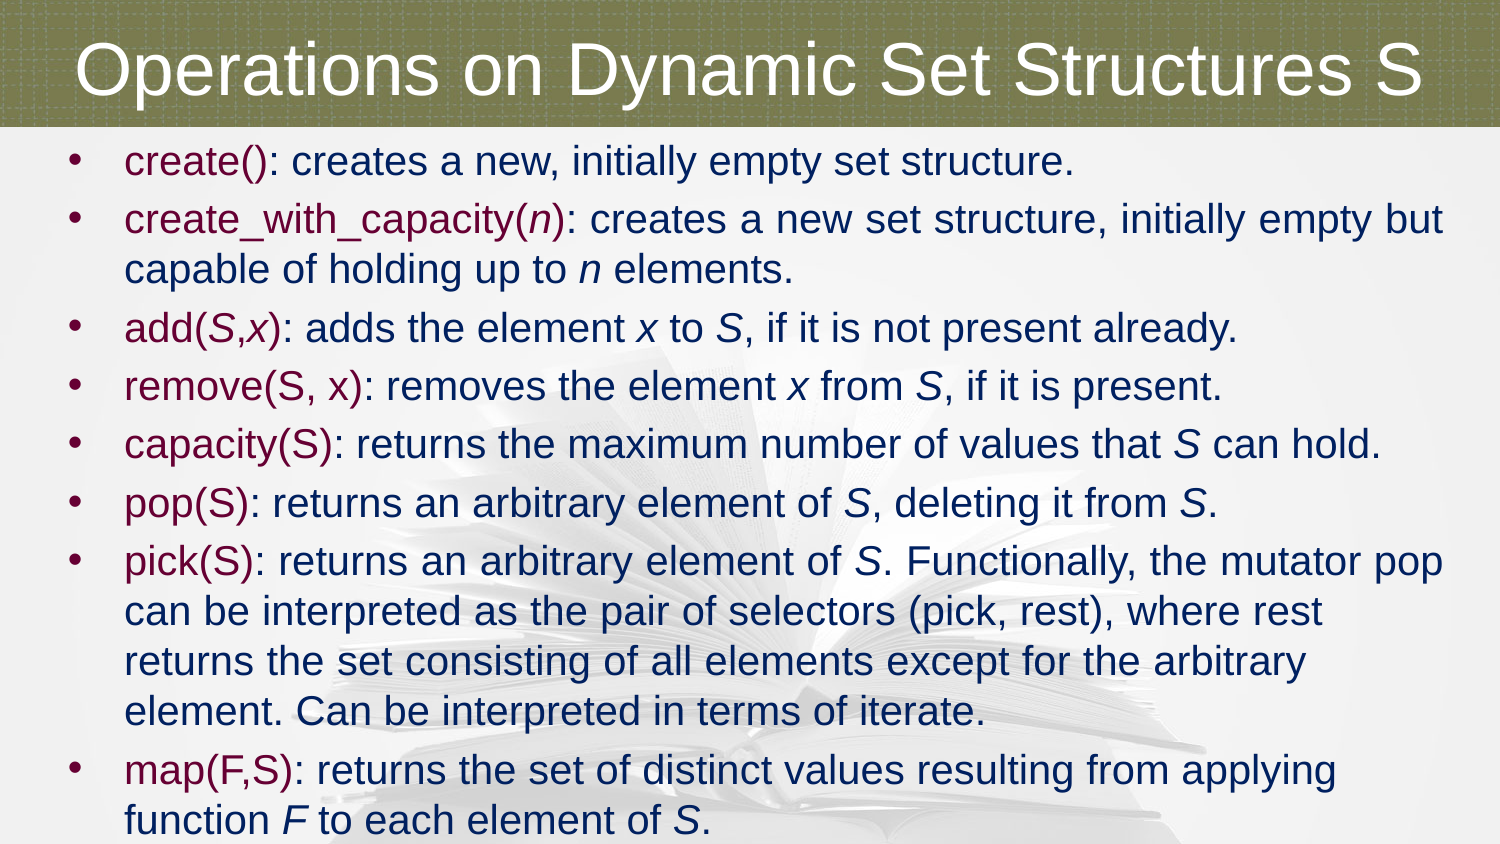

Operations on Dynamic Set Structures S
create(): creates a new, initially empty set structure.
create_with_capacity(n): creates a new set structure, initially empty but capable of holding up to n elements.
add(S,x): adds the element x to S, if it is not present already.
remove(S, x): removes the element x from S, if it is present.
capacity(S): returns the maximum number of values that S can hold.
pop(S): returns an arbitrary element of S, deleting it from S.
pick(S): returns an arbitrary element of S. Functionally, the mutator pop can be interpreted as the pair of selectors (pick, rest), where rest           returns the set consisting of all elements except for the arbitrary            element. Can be interpreted in terms of iterate.
map(F,S): returns the set of distinct values resulting from applying          function F to each element of S.